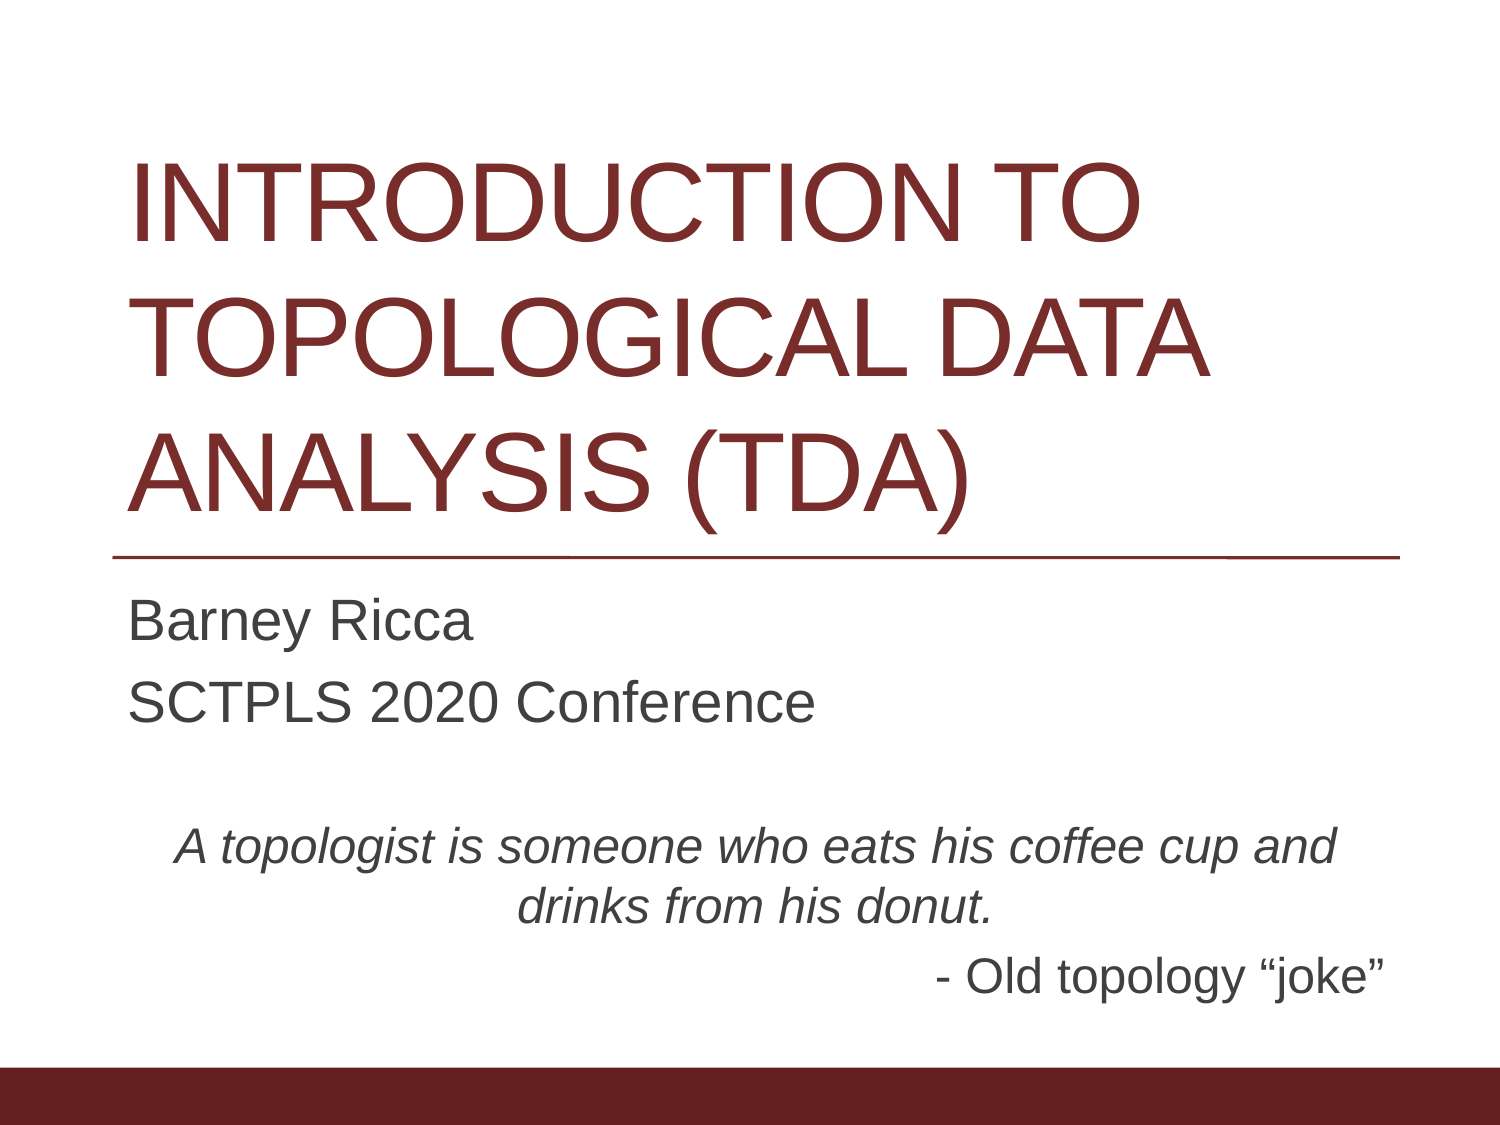

# Introduction to Topological data analysis (TDA)
Barney Ricca
SCTPLS 2020 Conference

A topologist is someone who eats his coffee cup and drinks from his donut.
- Old topology “joke”